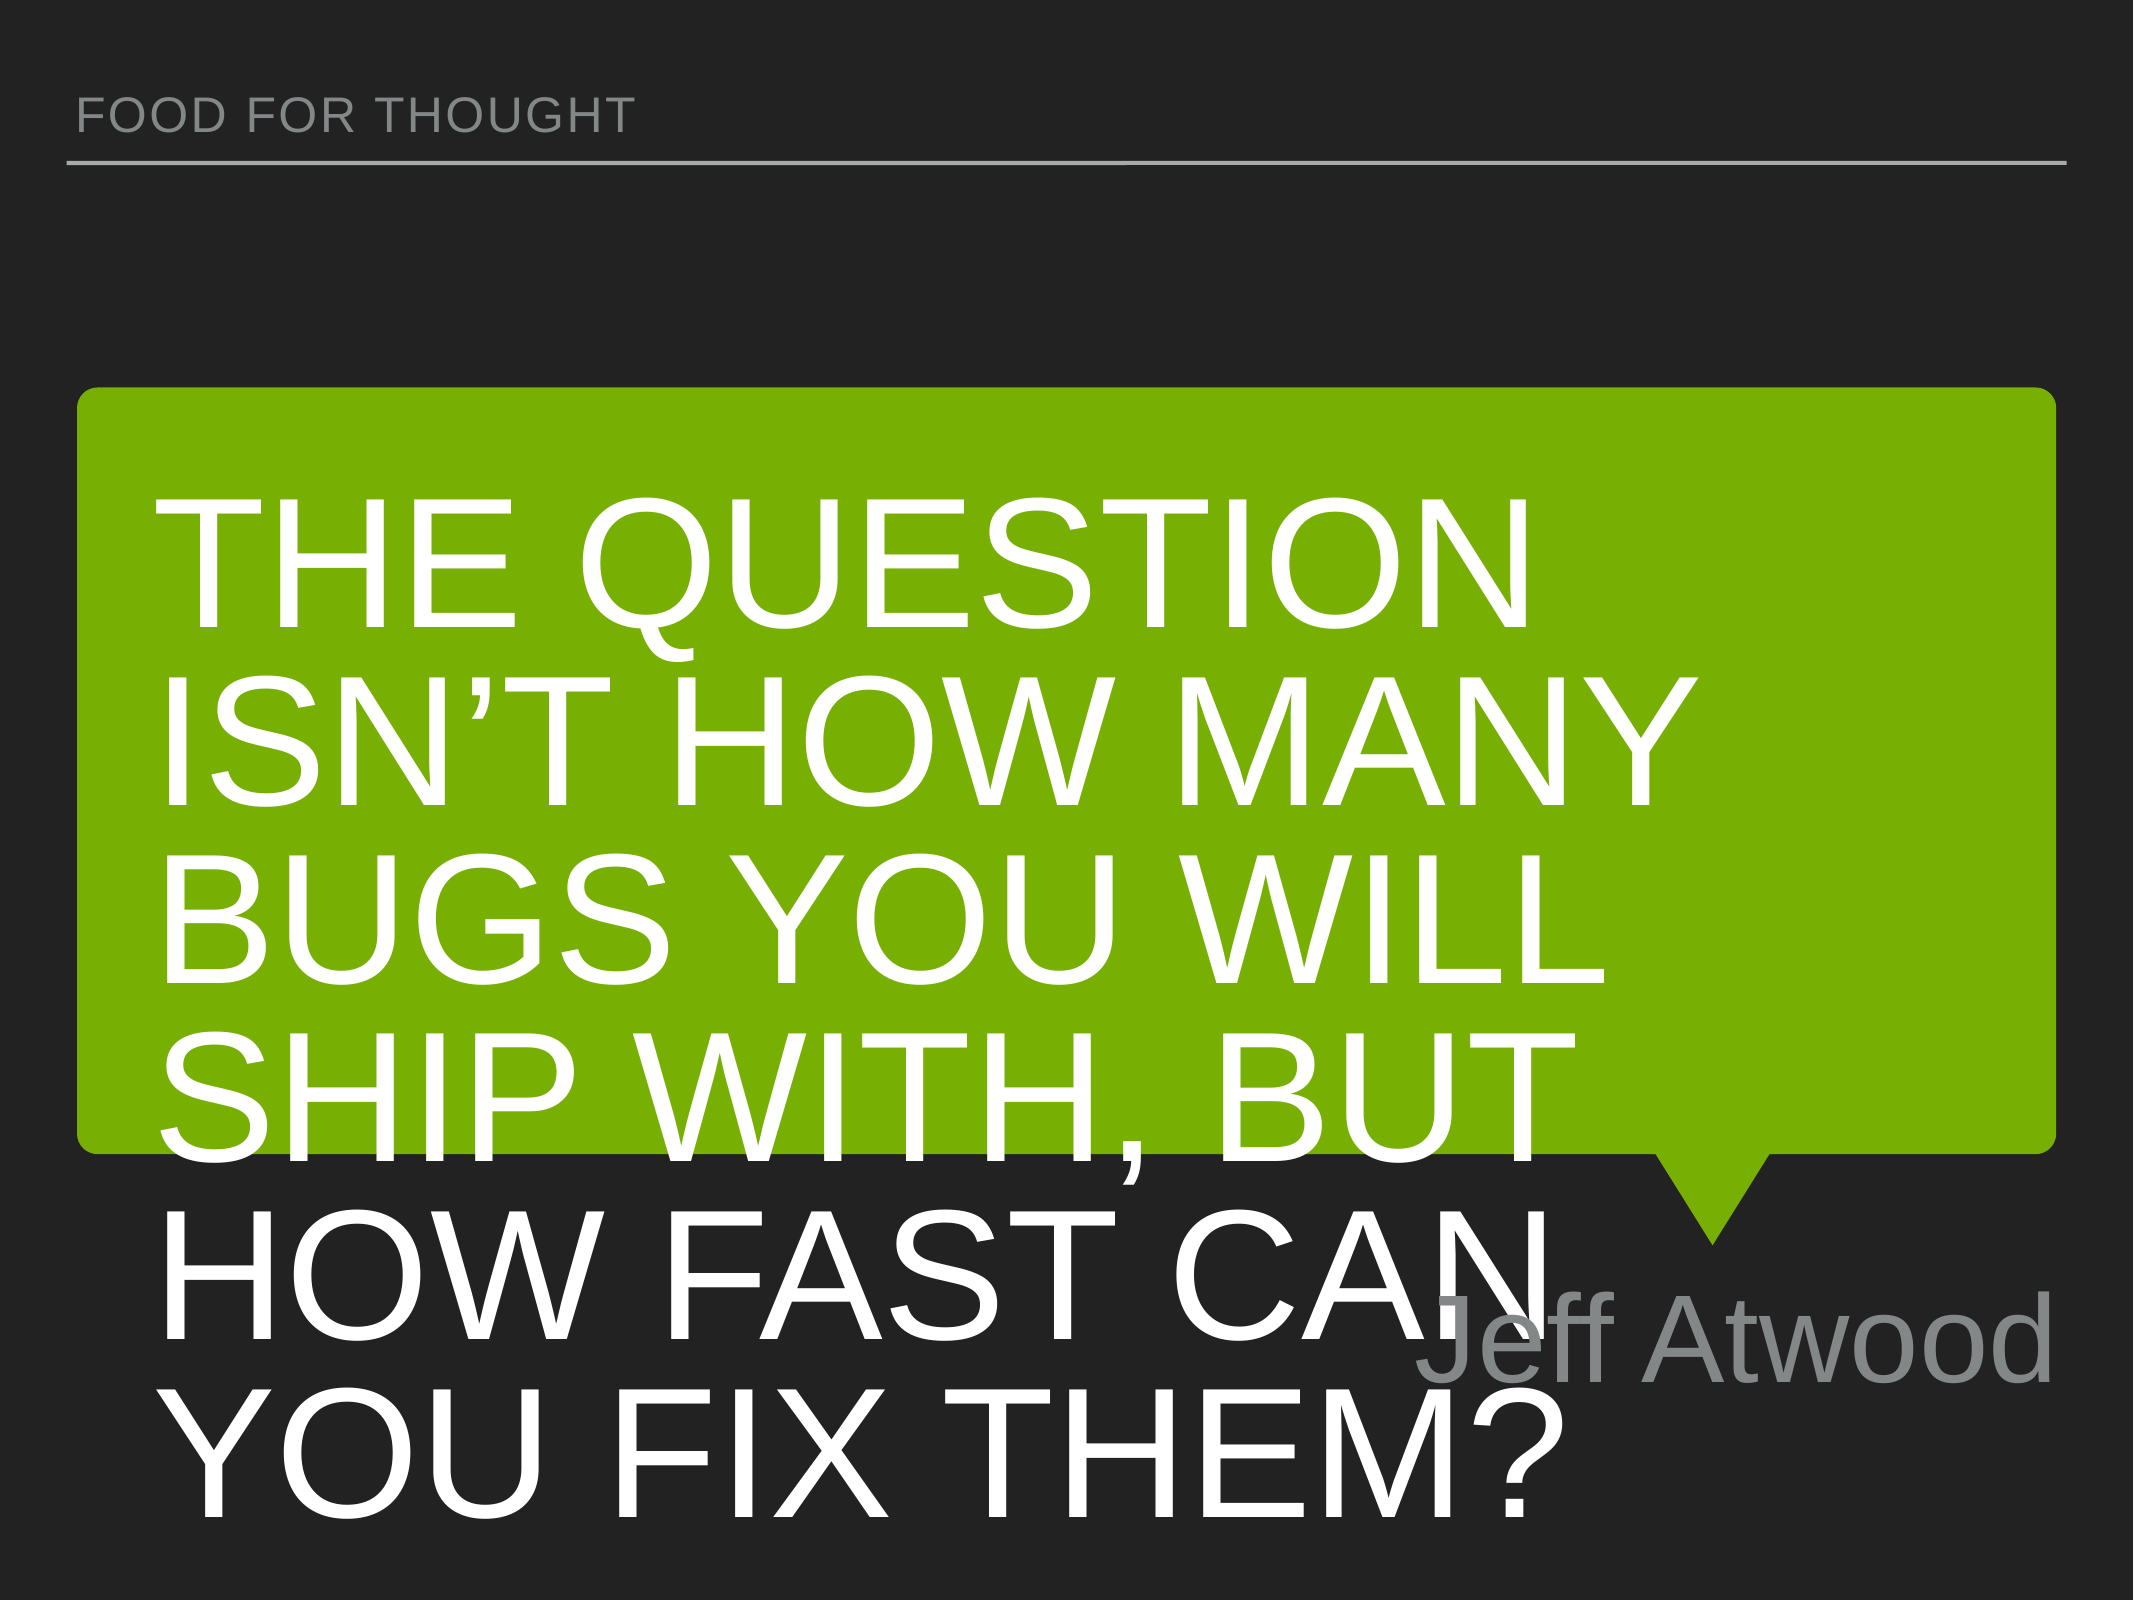

Food for thought
The question isn’t how many bugs you will ship with, but how fast can you fix them?
Jeff Atwood